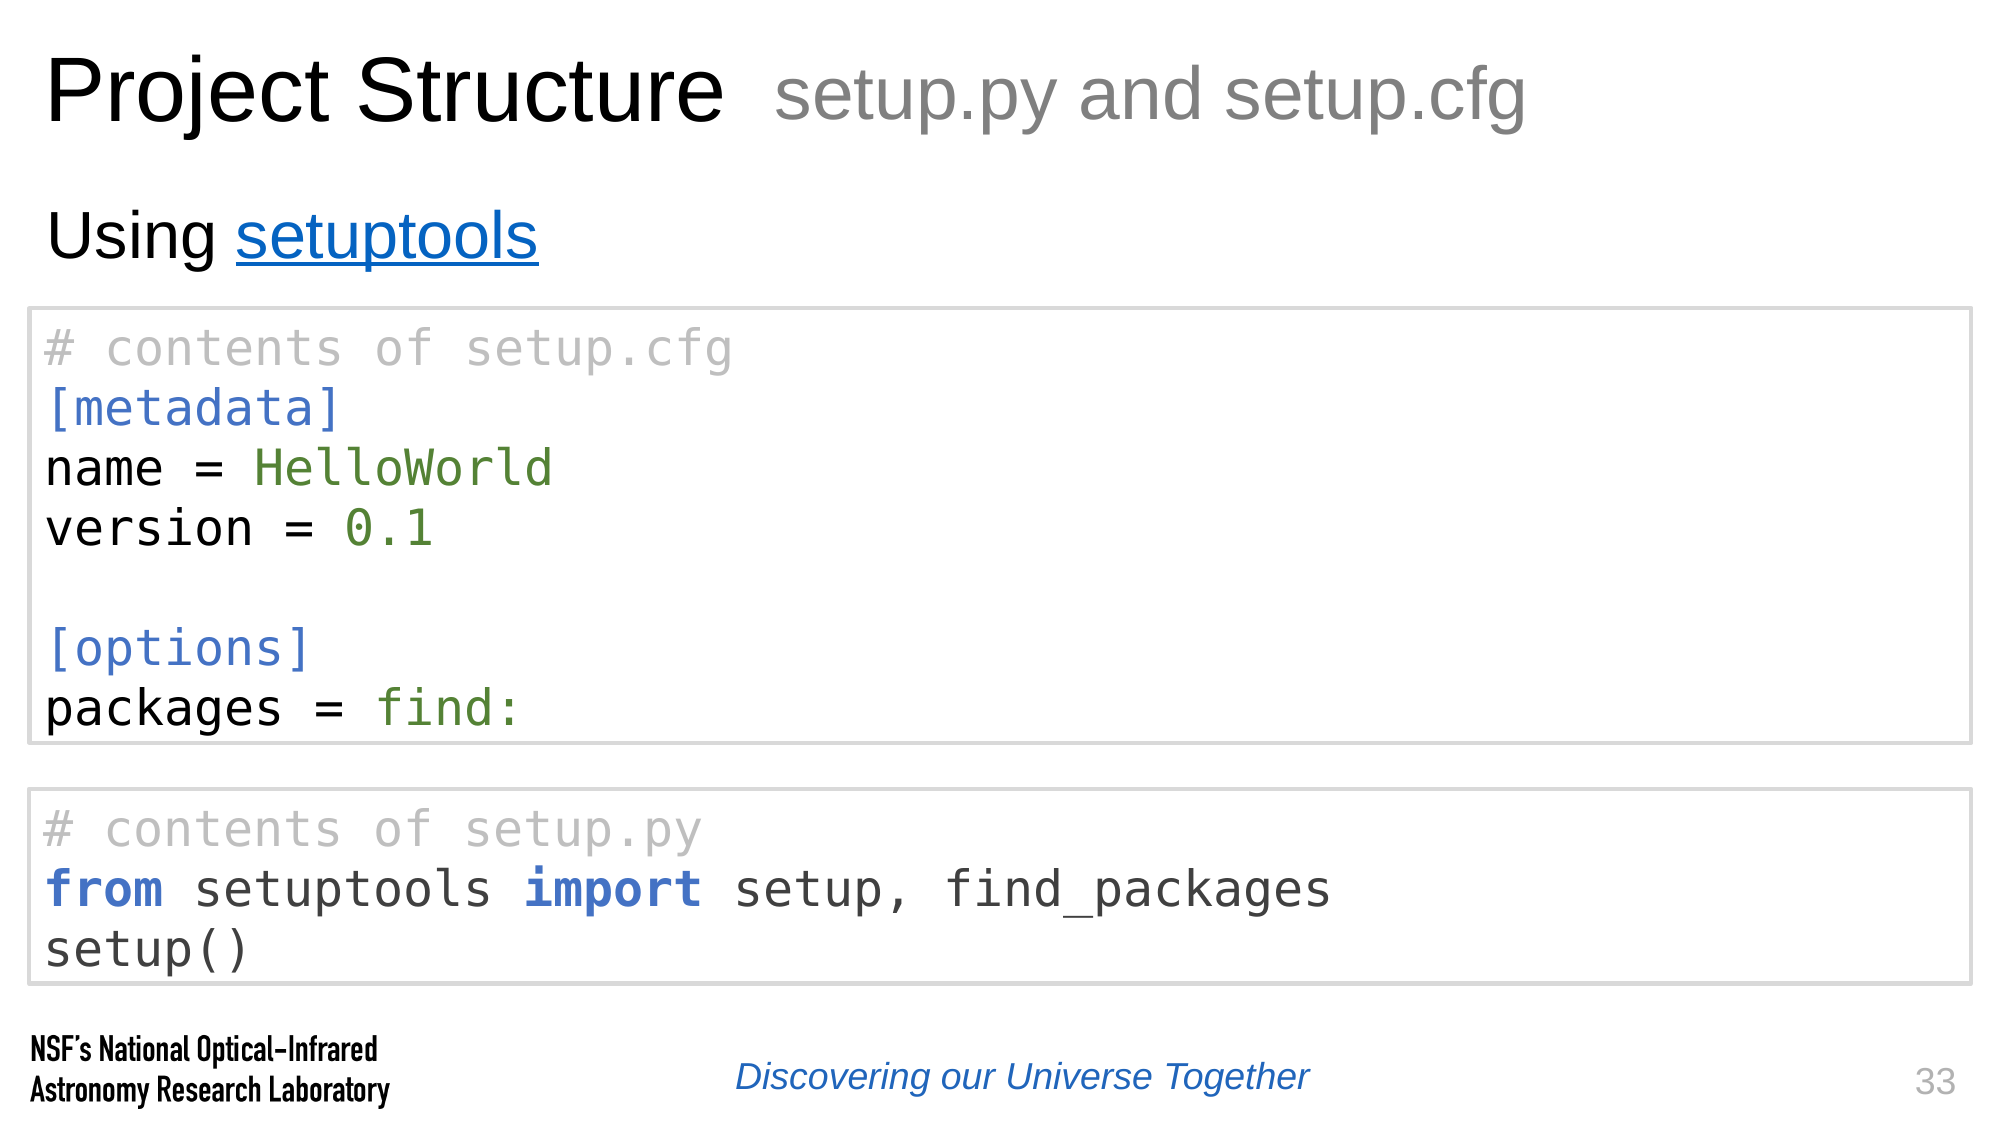

# Project Structure
setup.py and setup.cfg
Using setuptools
# contents of setup.cfg
[metadata]
name = HelloWorld
version = 0.1

[options]
packages = find:
# contents of setup.py
from setuptools import setup, find_packages
setup()
33